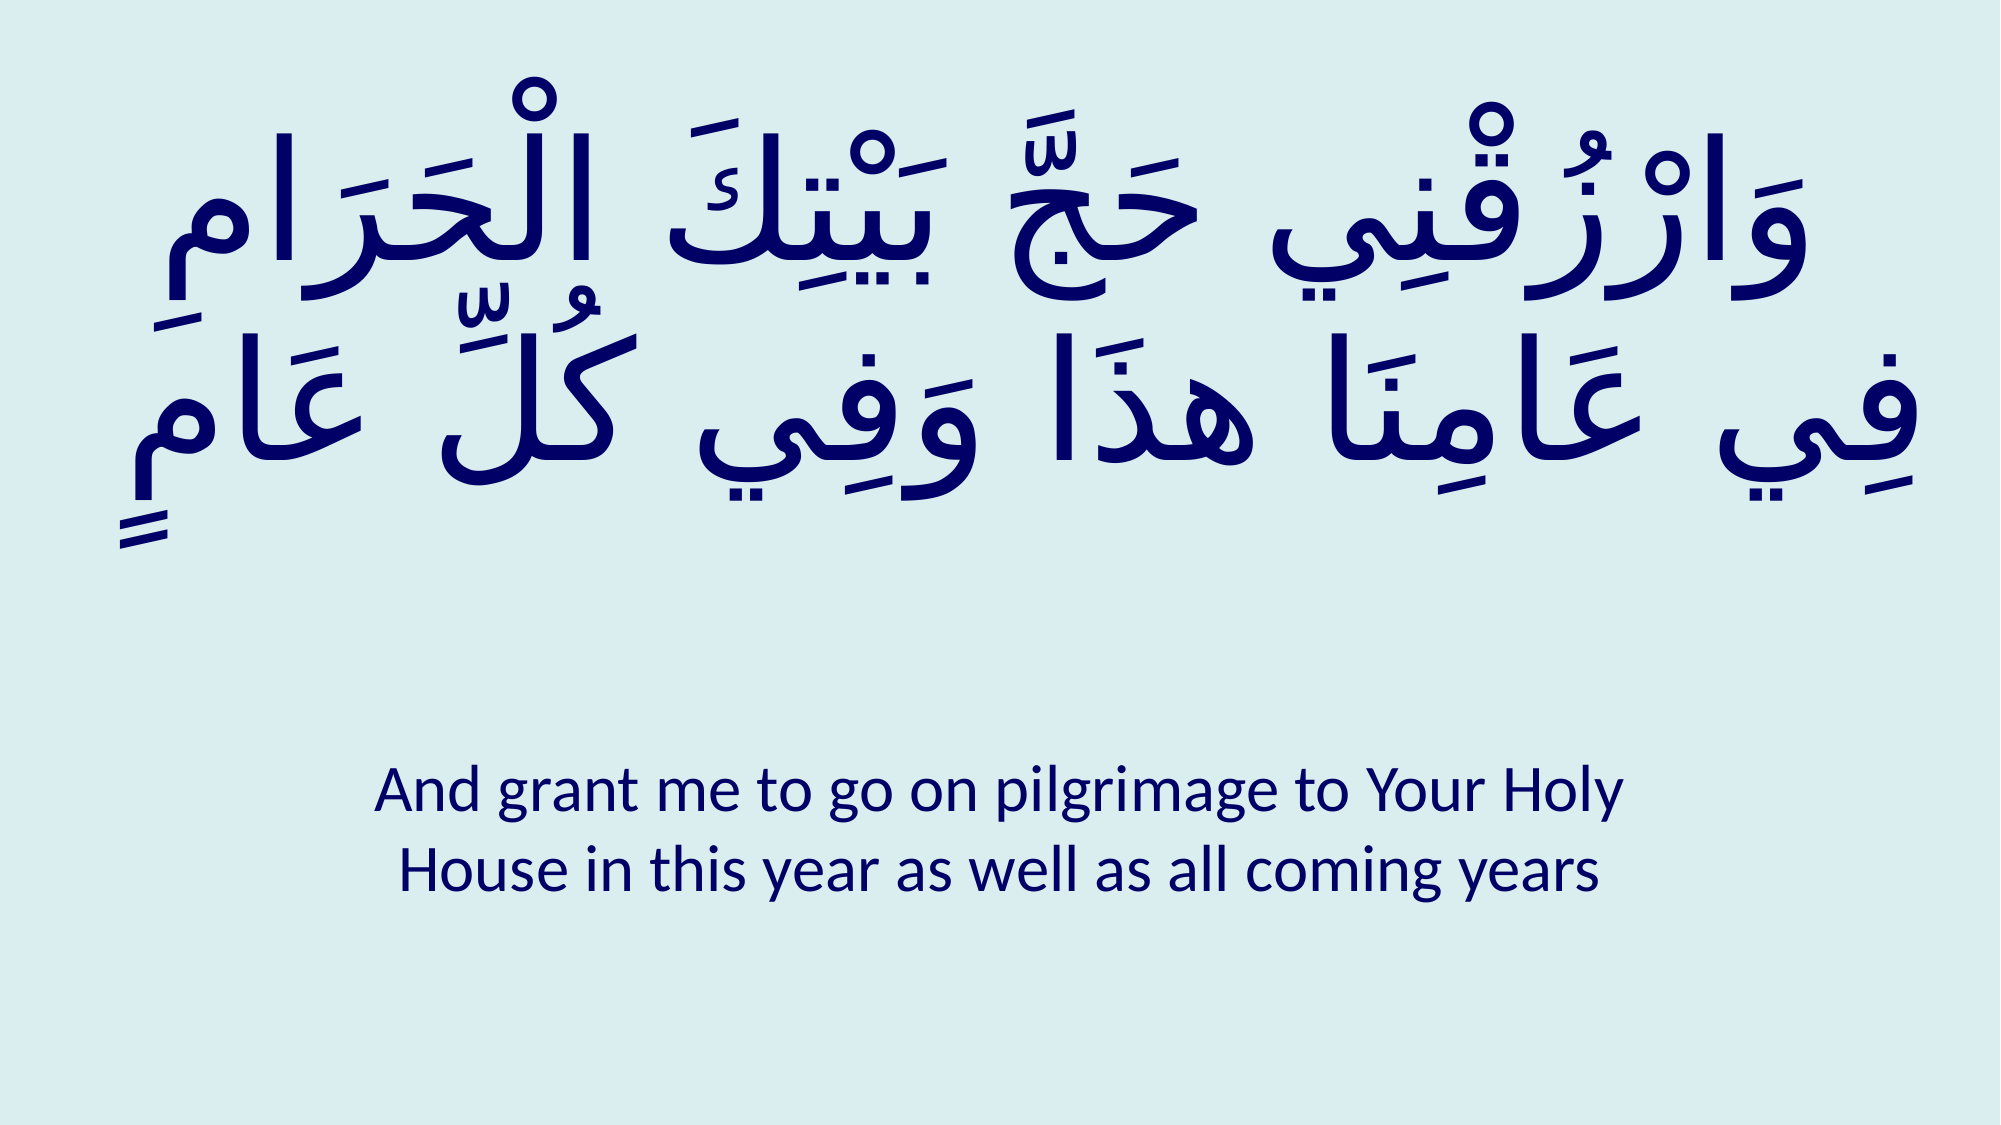

# وَارْزُقْنِي حَجَّ بَيْتِكَ الْحَرَامِ فِي عَامِنَا هذَا وَفِي كُلِّ عَامٍ
And grant me to go on pilgrimage to Your Holy House in this year as well as all coming years